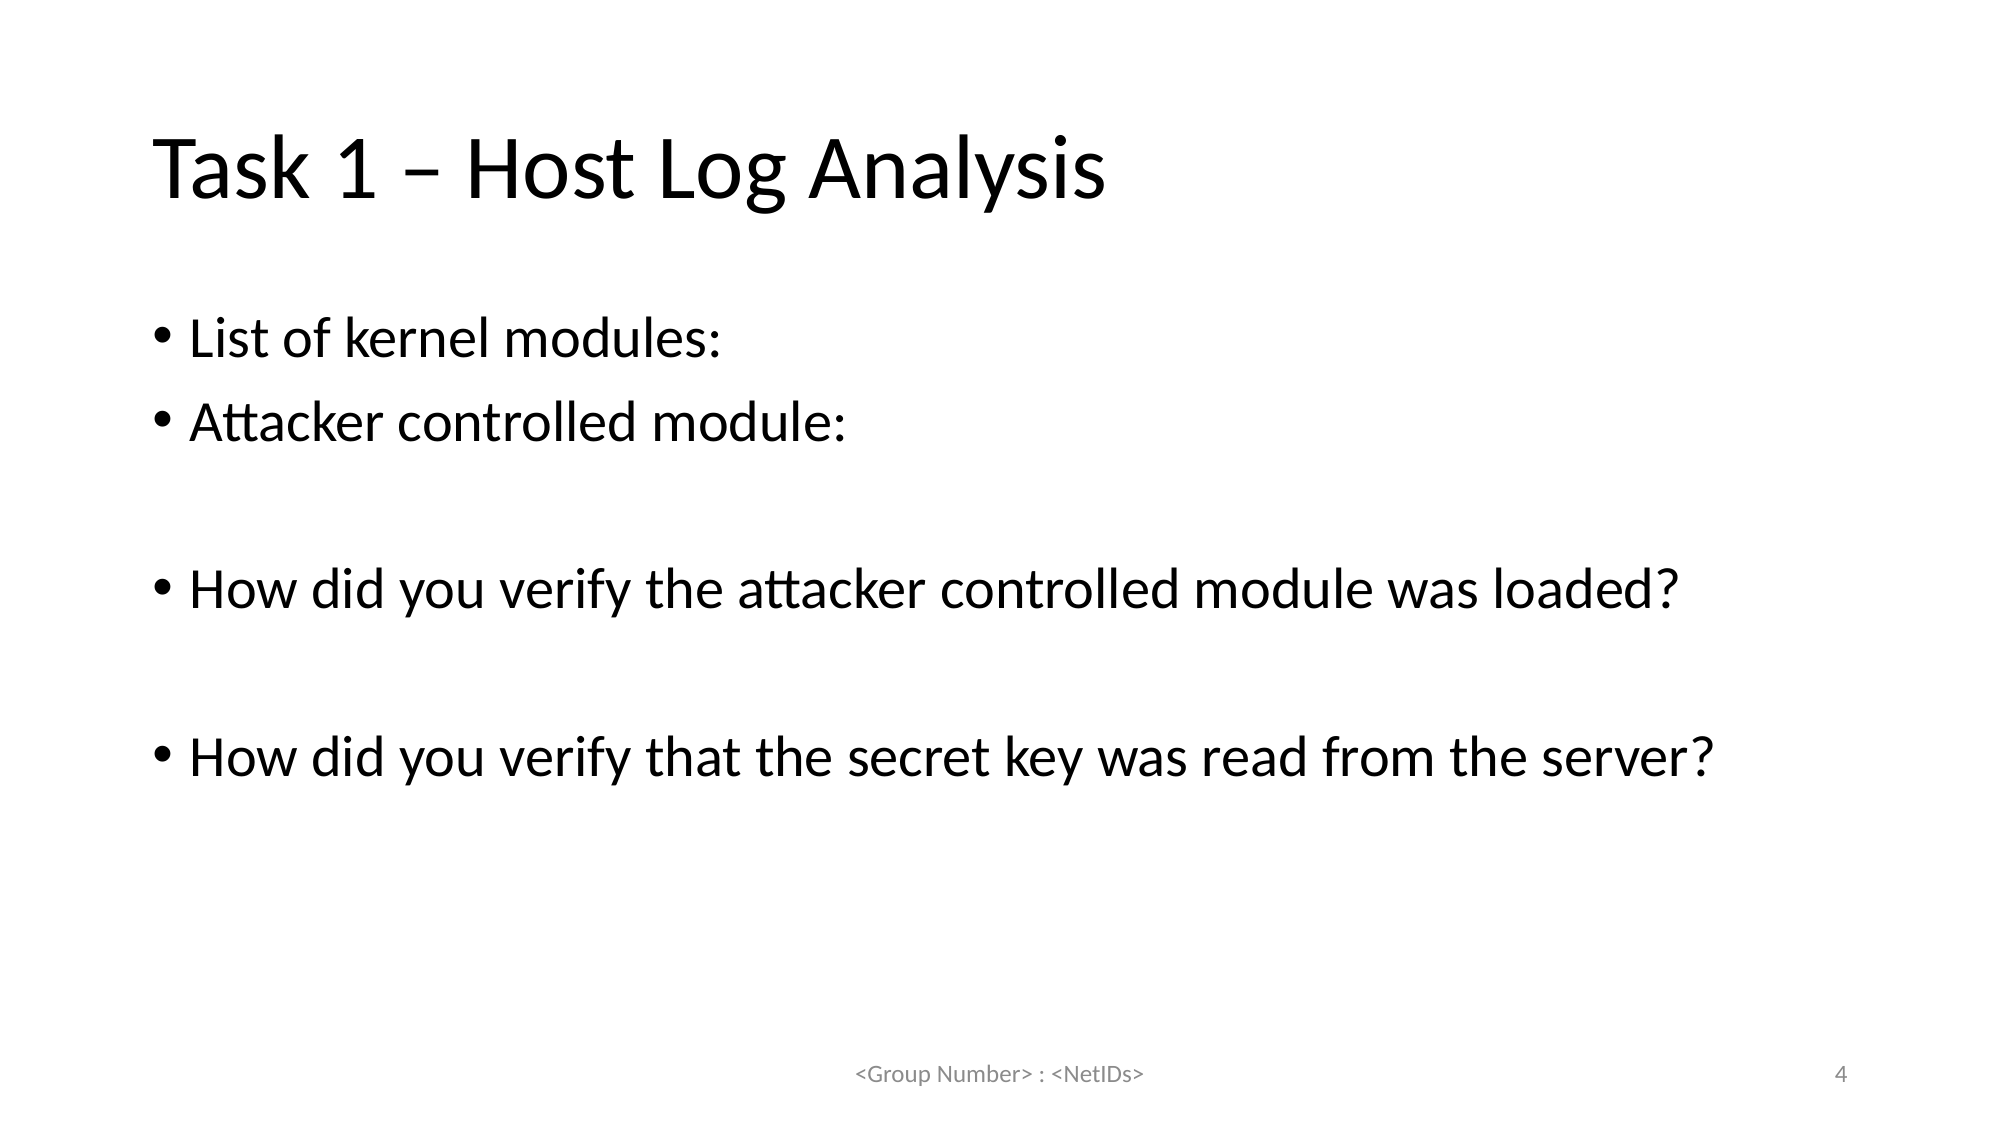

# Task 1 – Host Log Analysis
List of kernel modules:
Attacker controlled module:

How did you verify the attacker controlled module was loaded?

How did you verify that the secret key was read from the server?
<Group Number> : <NetIDs>
4